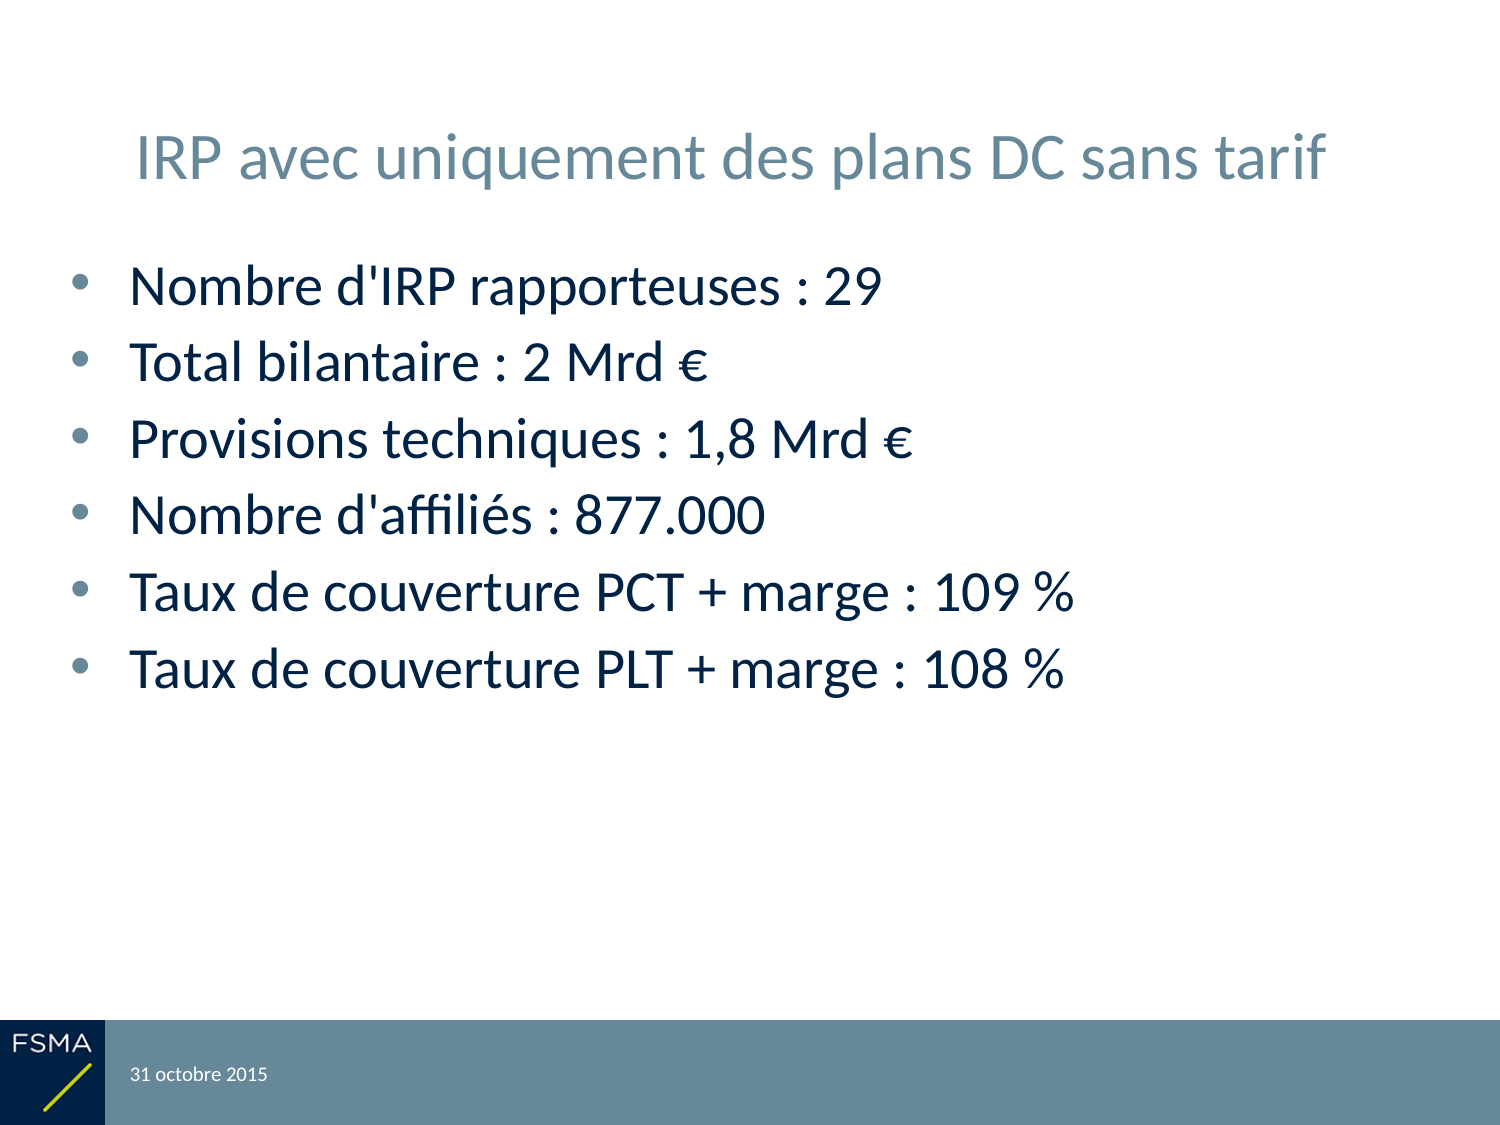

# IRP avec uniquement des plans DC sans tarif
Nombre d'IRP rapporteuses : 29
Total bilantaire : 2 Mrd €
Provisions techniques : 1,8 Mrd €
Nombre d'affiliés : 877.000
Taux de couverture PCT + marge : 109 %
Taux de couverture PLT + marge : 108 %

31 octobre 2015
Reporting relatif à l'exercice 2014
32